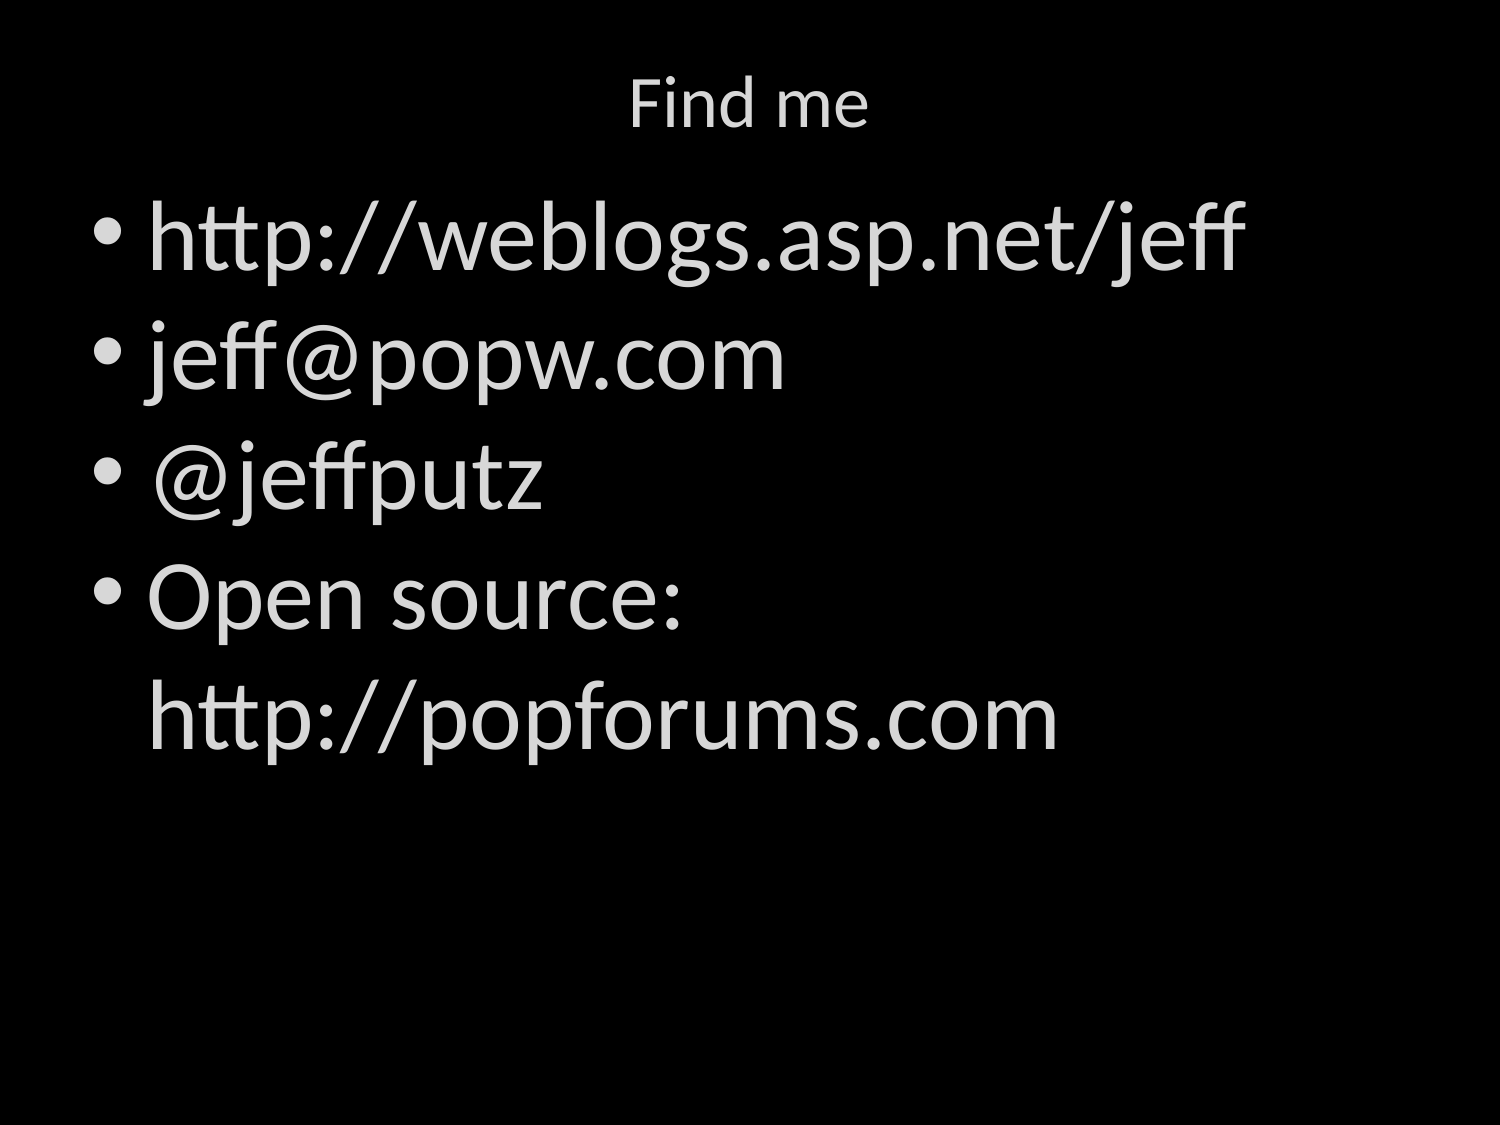

# Find me
http://weblogs.asp.net/jeff
jeff@popw.com
@jeffputz
Open source:
http://popforums.com